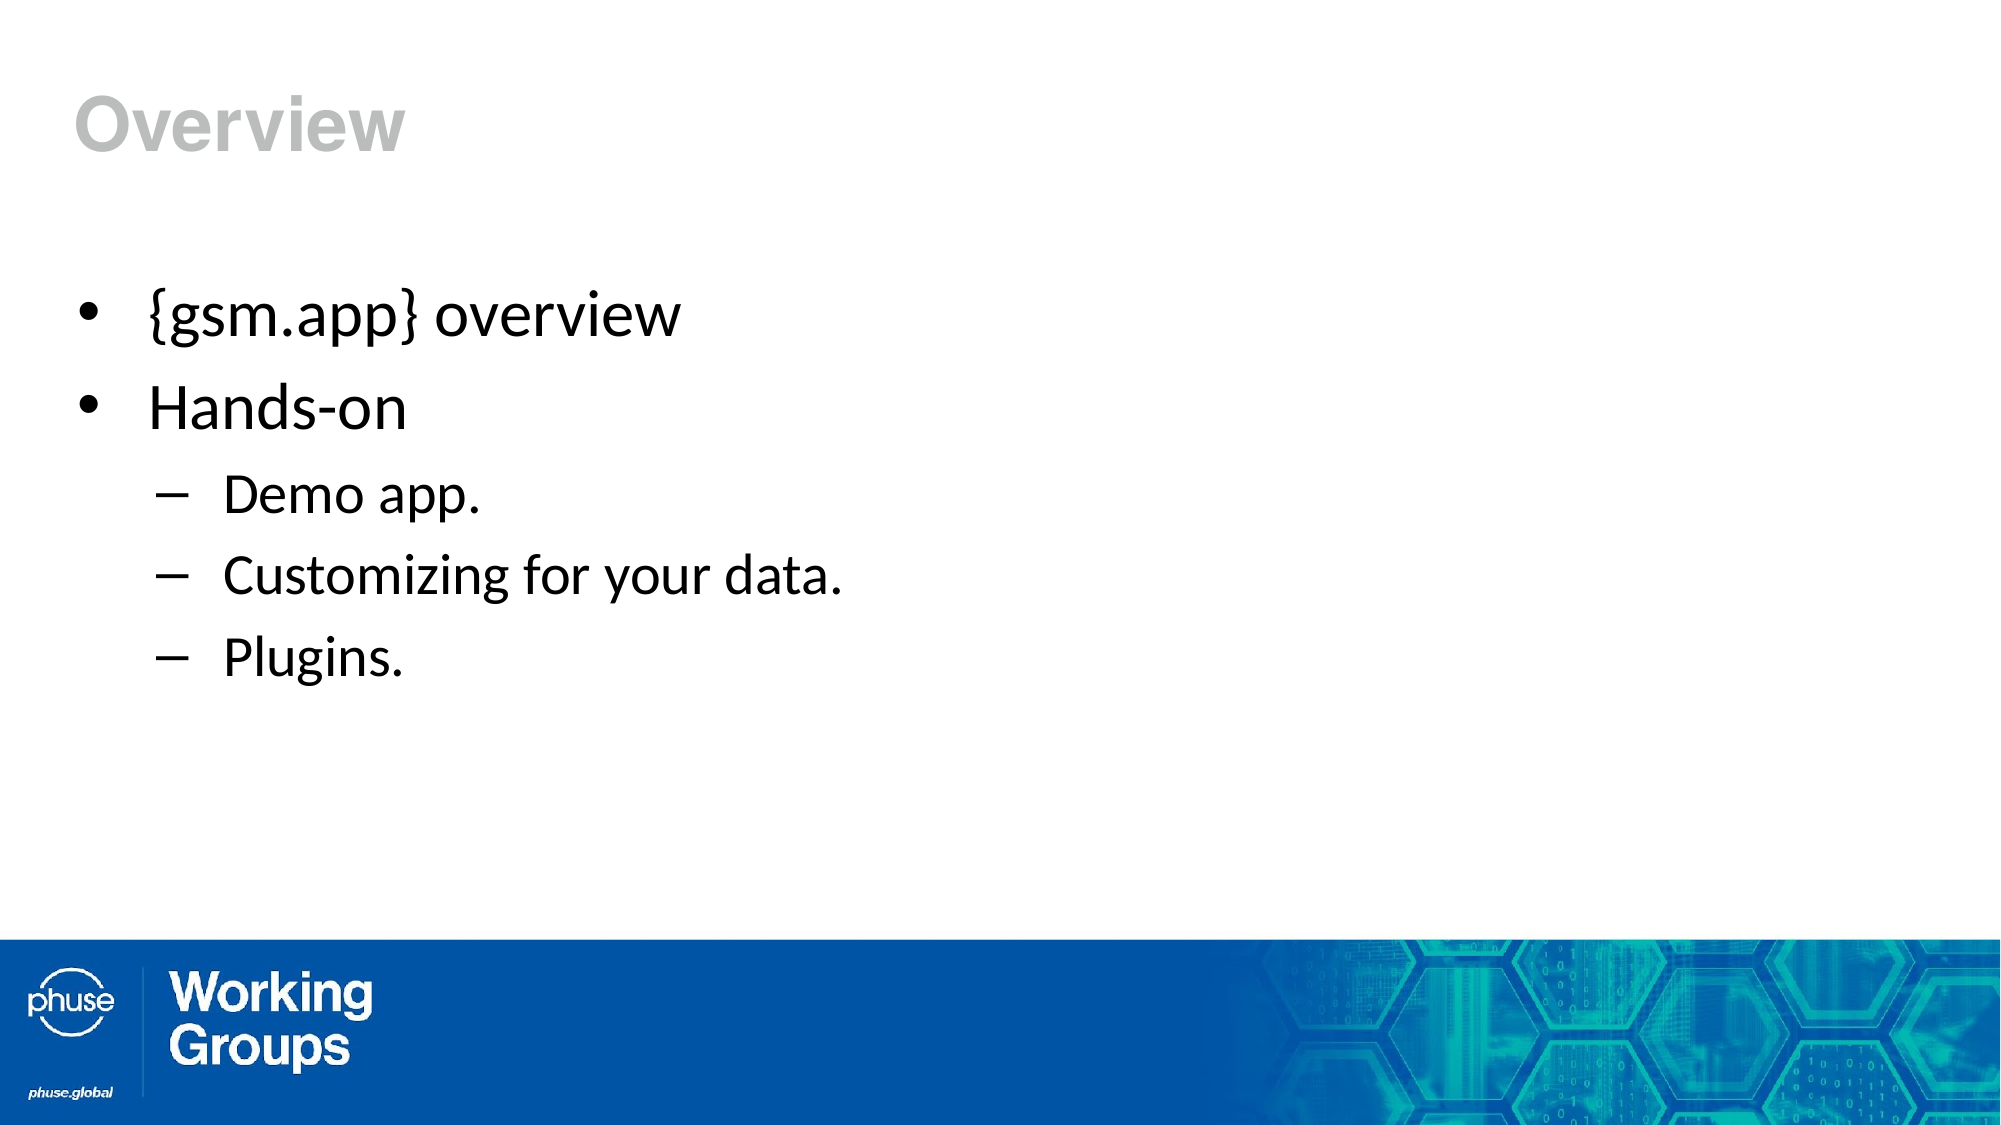

# Overview
{gsm.app} overview
Hands-on
Demo app.
Customizing for your data.
Plugins.